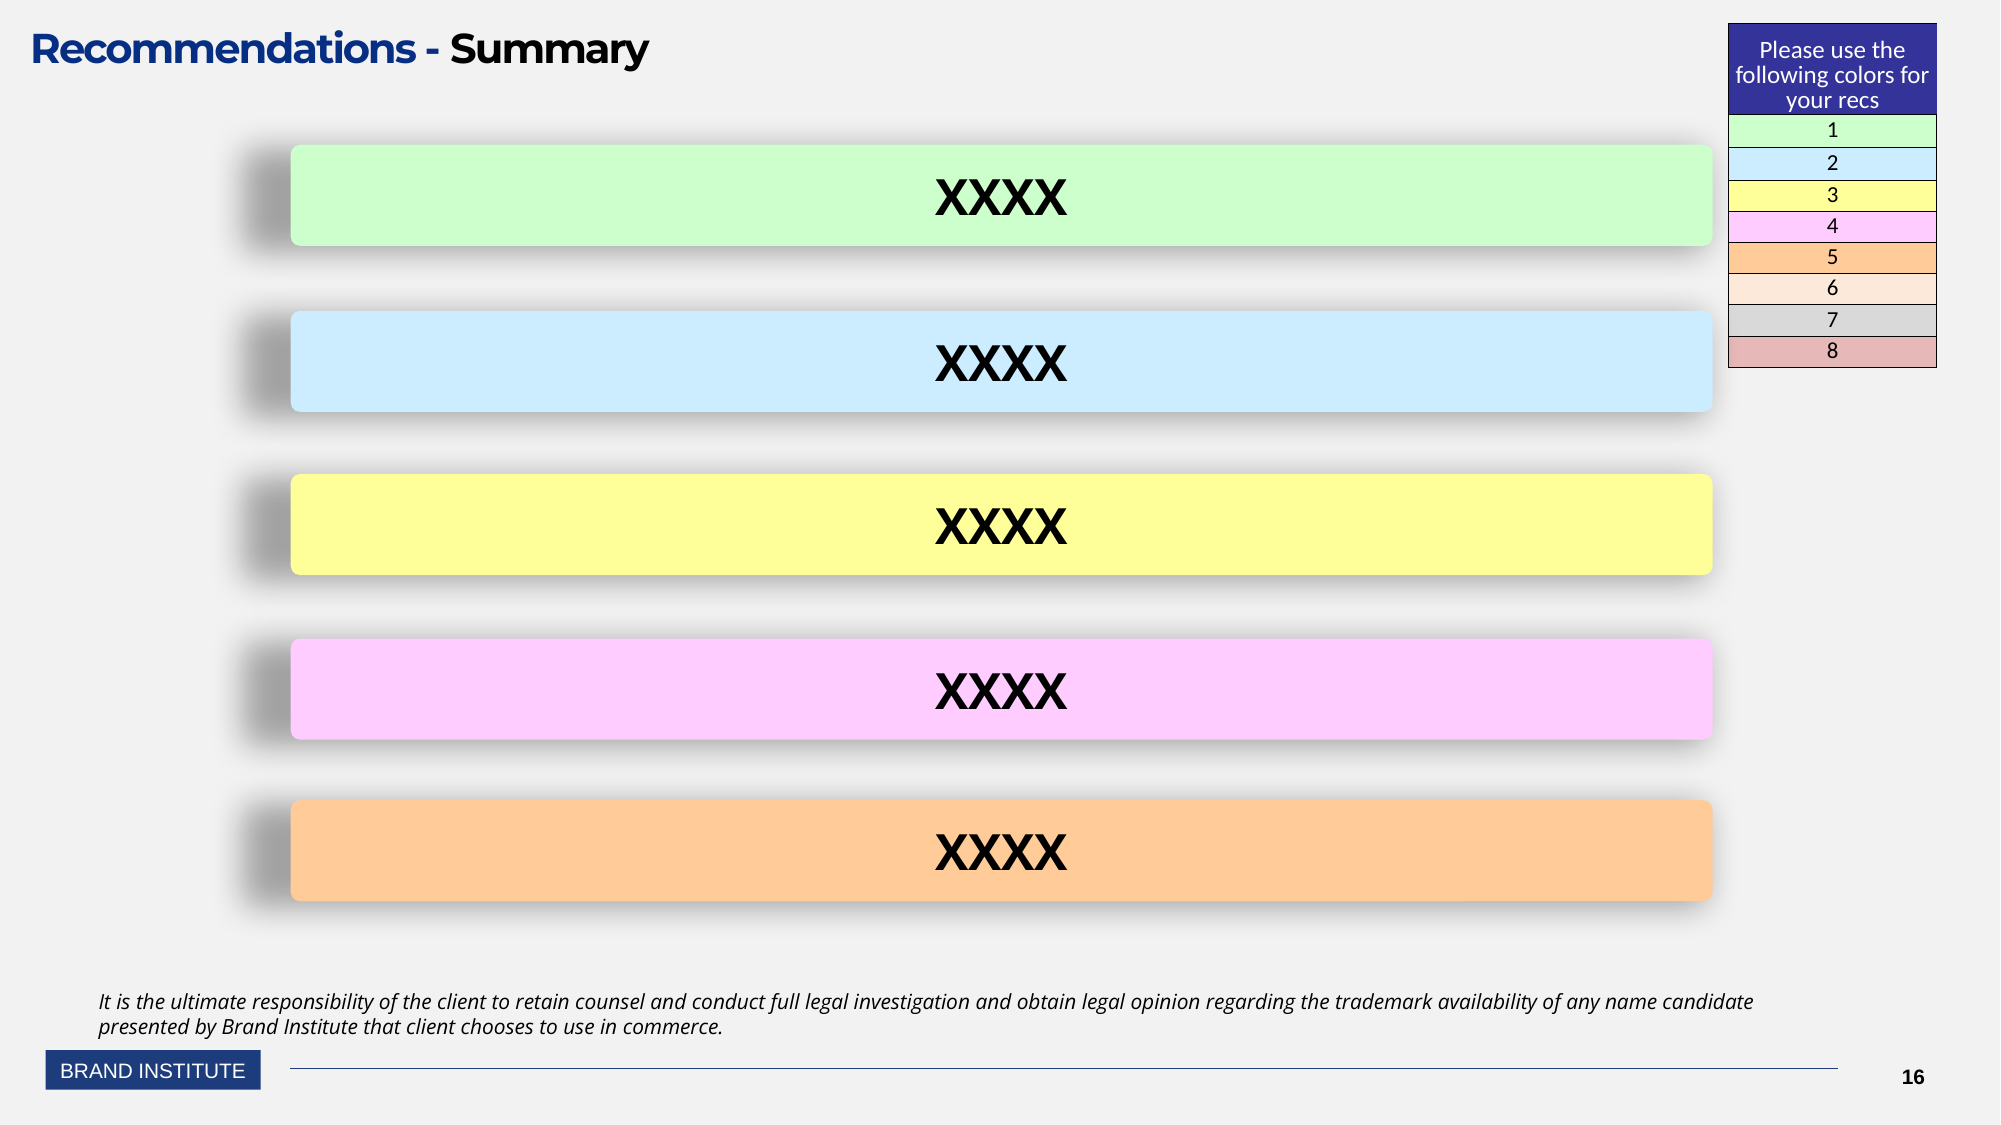

# Recommendations - Summary
| Please use the following colors for your recs |
| --- |
| 1 |
| 2 |
| 3 |
| 4 |
| 5 |
| 6 |
| 7 |
| 8 |

XXXX

XXXX

XXXX

XXXX

XXXX
It is the ultimate responsibility of the client to retain counsel and conduct full legal investigation and obtain legal opinion regarding the trademark availability of any name candidate presented by Brand Institute that client chooses to use in commerce.